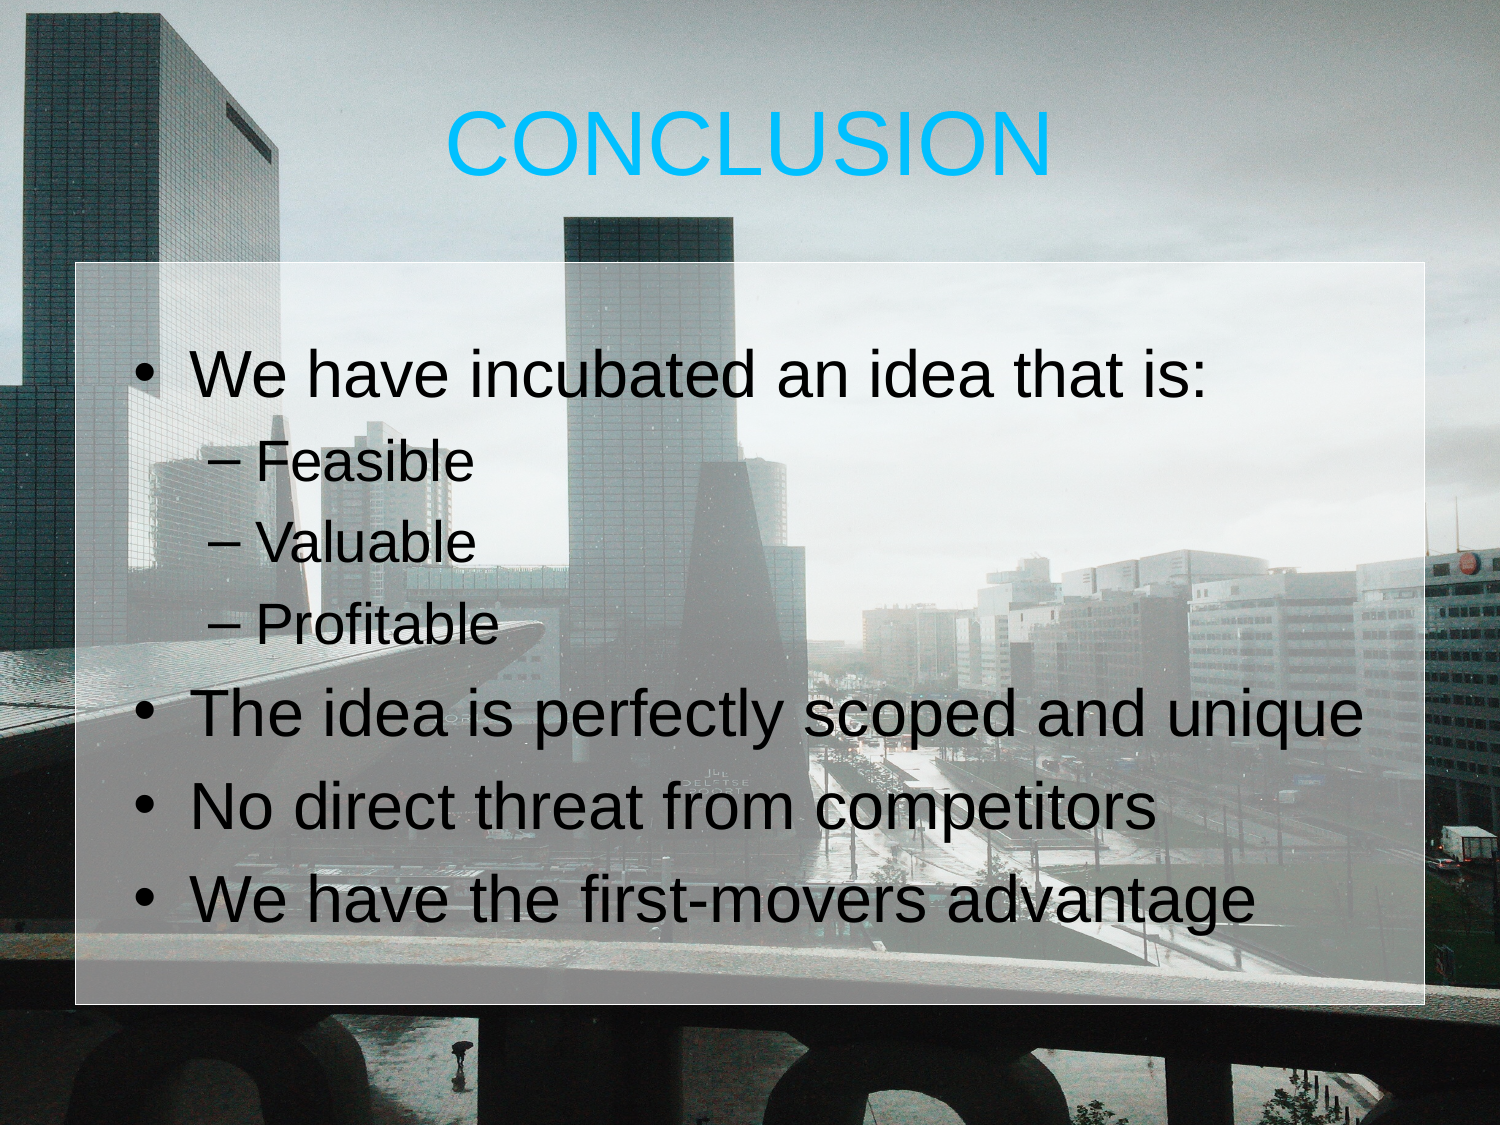

# CONCLUSION
We have incubated an idea that is:
Feasible
Valuable
Profitable
The idea is perfectly scoped and unique
No direct threat from competitors
We have the first-movers advantage